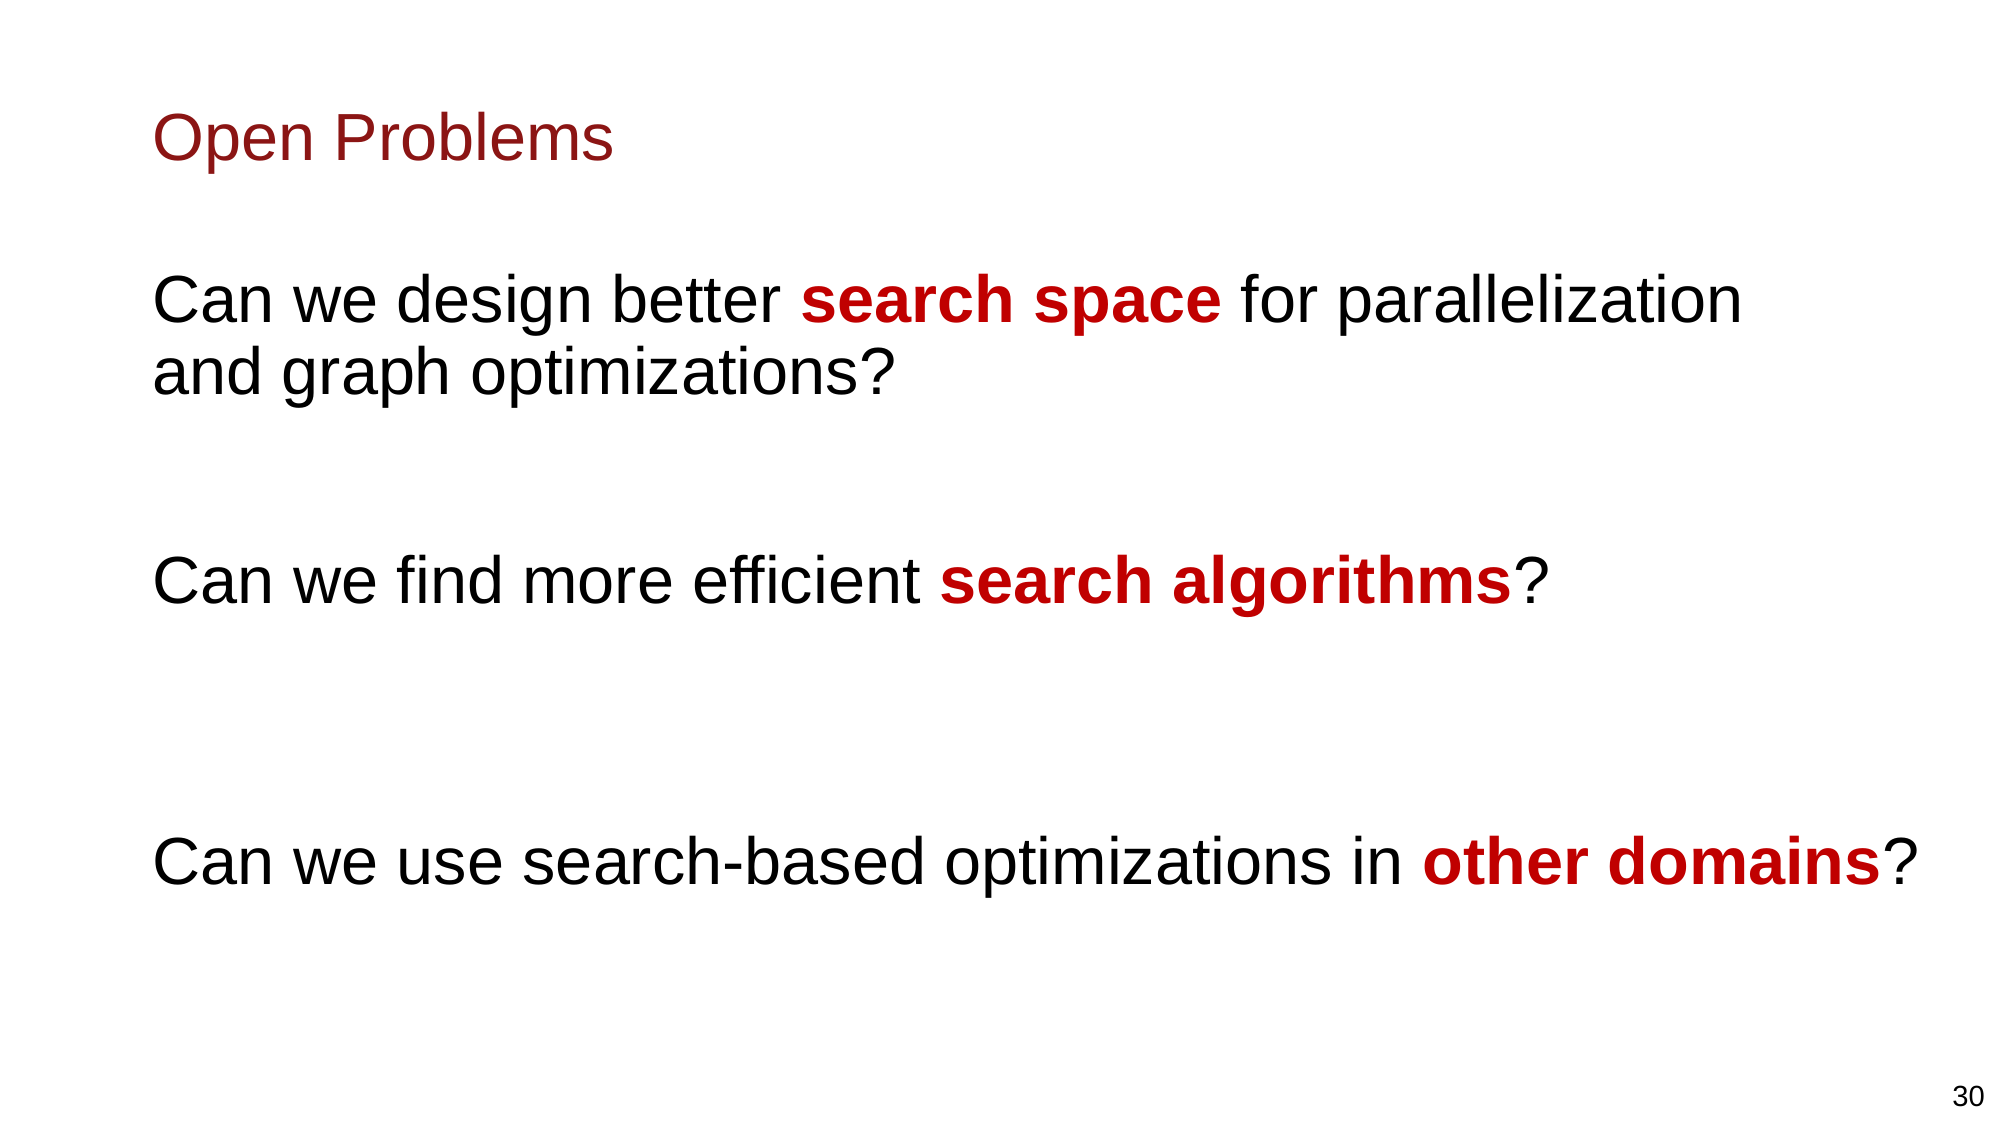

# Open Problems
Can we design better search space for parallelization and graph optimizations?
Can we find more efficient search algorithms?
Can we use search-based optimizations in other domains?
30